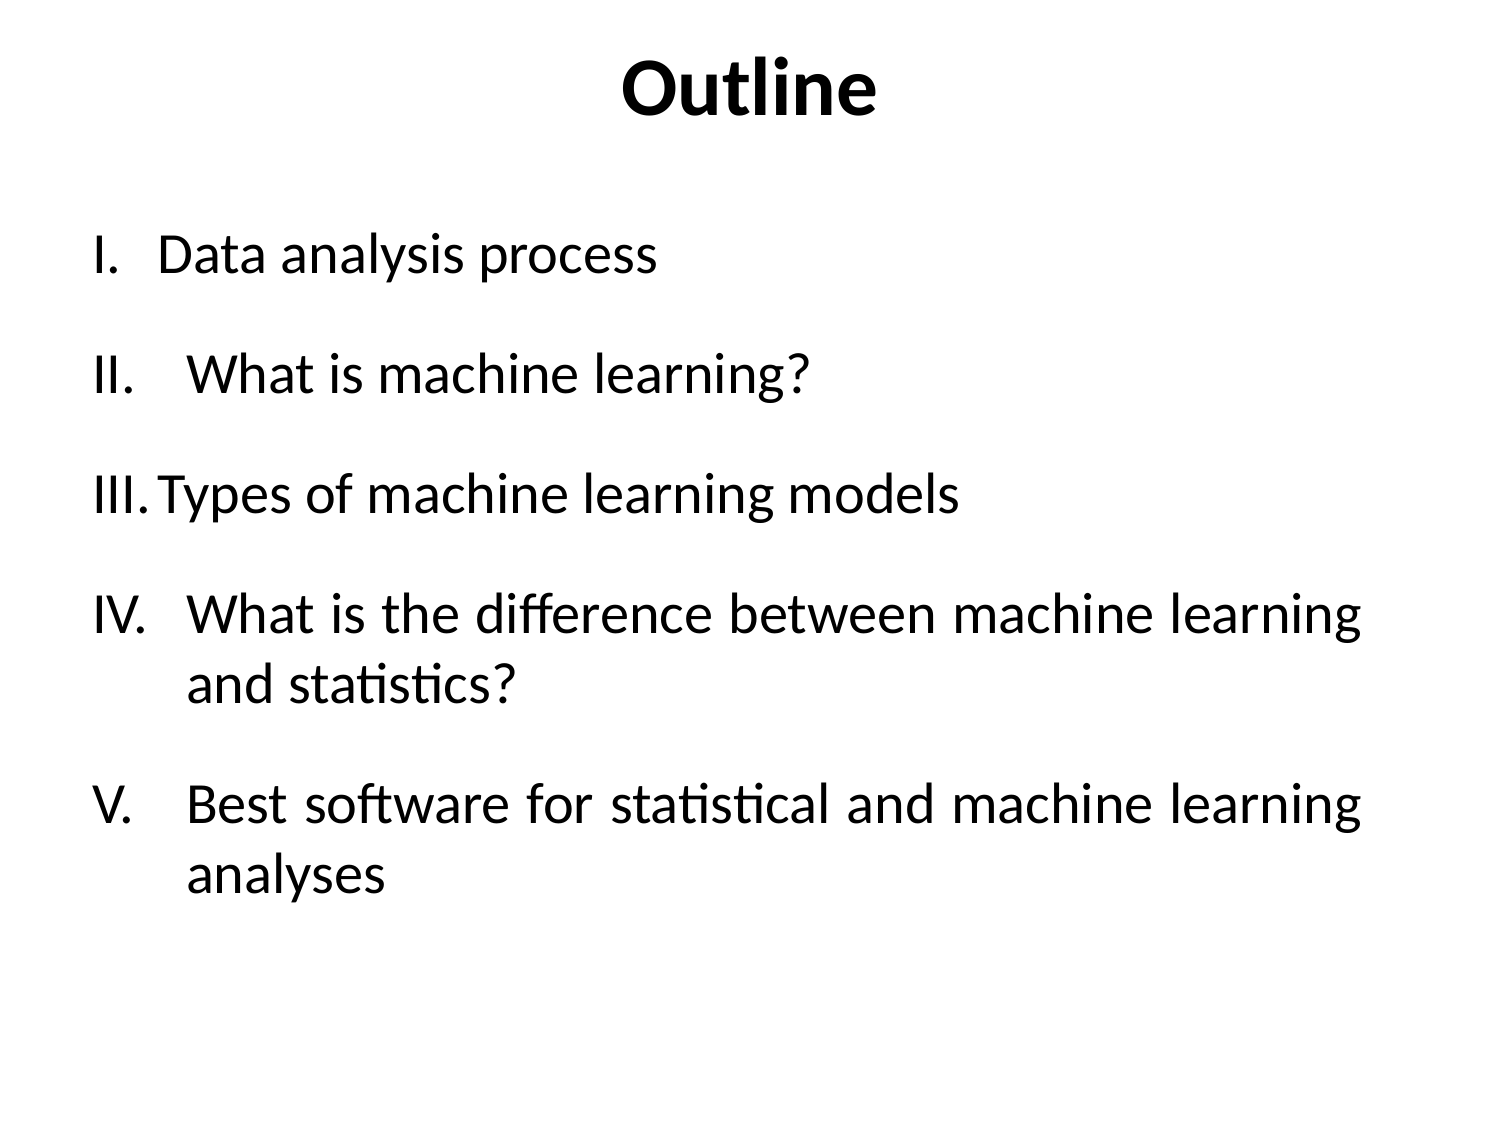

# Outline
Data analysis process

What is machine learning?

Types of machine learning models

What is the difference between machine learning and statistics?

Best software for statistical and machine learning analyses